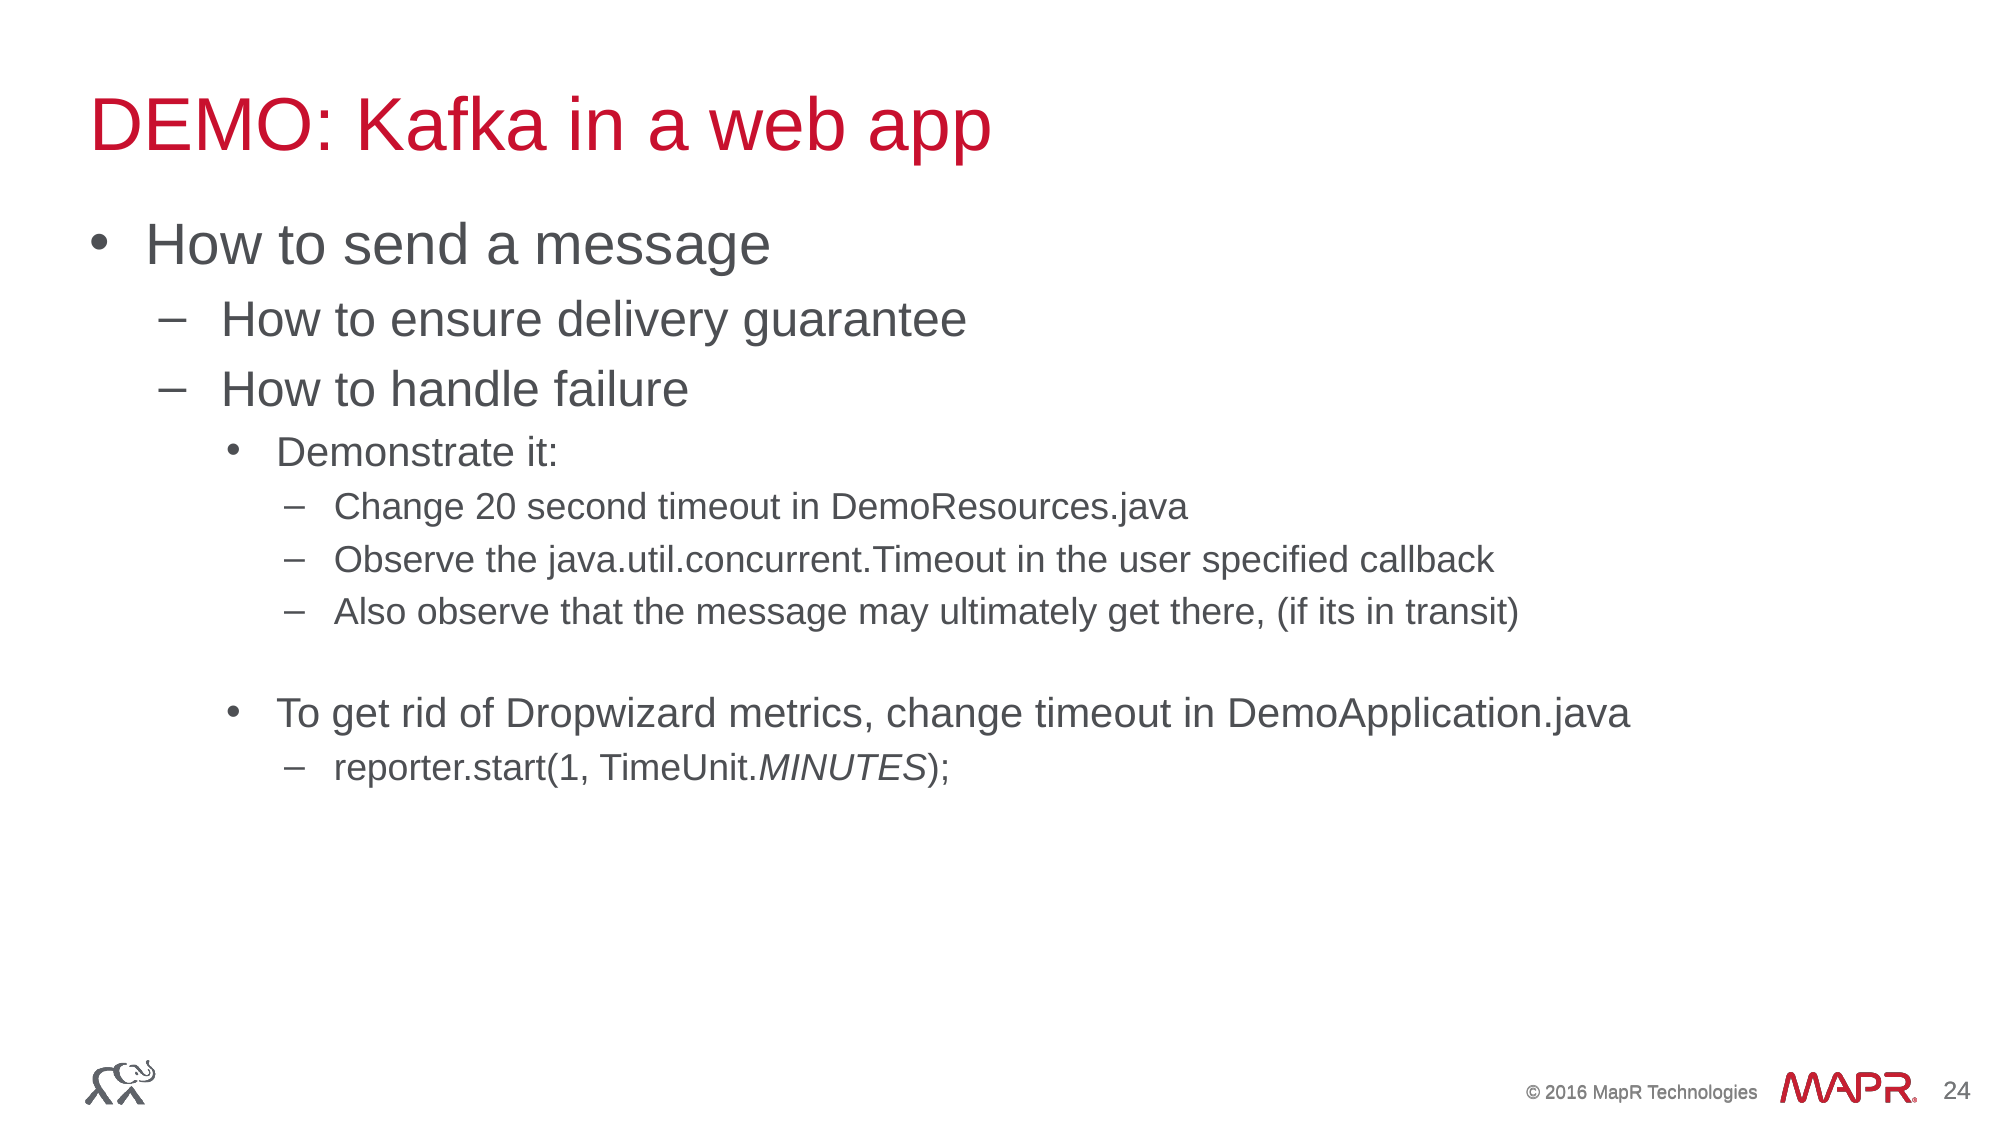

# DEMO: Kafka in a web app
How to send a message
How to ensure delivery guarantee
How to handle failure
Demonstrate it:
Change 20 second timeout in DemoResources.java
Observe the java.util.concurrent.Timeout in the user specified callback
Also observe that the message may ultimately get there, (if its in transit)
To get rid of Dropwizard metrics, change timeout in DemoApplication.java
reporter.start(1, TimeUnit.MINUTES);